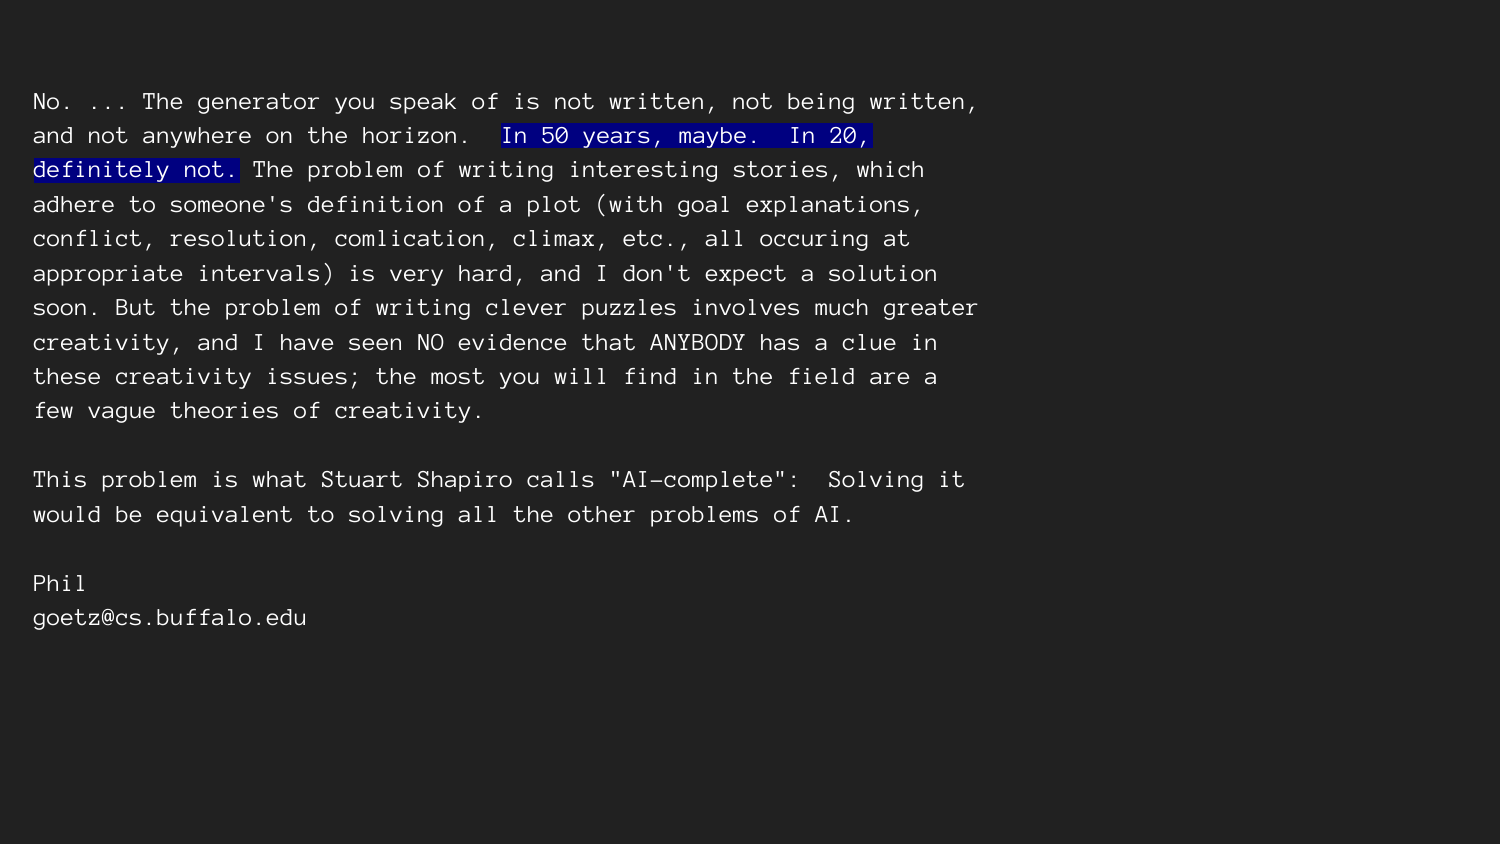

No. ... The generator you speak of is not written, not being written,
and not anywhere on the horizon.  In 50 years, maybe.  In 20,
definitely not. The problem of writing interesting stories, which
adhere to someone's definition of a plot (with goal explanations,
conflict, resolution, comlication, climax, etc., all occuring at
appropriate intervals) is very hard, and I don't expect a solution
soon. But the problem of writing clever puzzles involves much greater
creativity, and I have seen NO evidence that ANYBODY has a clue in
these creativity issues; the most you will find in the field are a
few vague theories of creativity.

This problem is what Stuart Shapiro calls "AI-complete":  Solving it
would be equivalent to solving all the other problems of AI.

Phil
goetz@cs.buffalo.edu